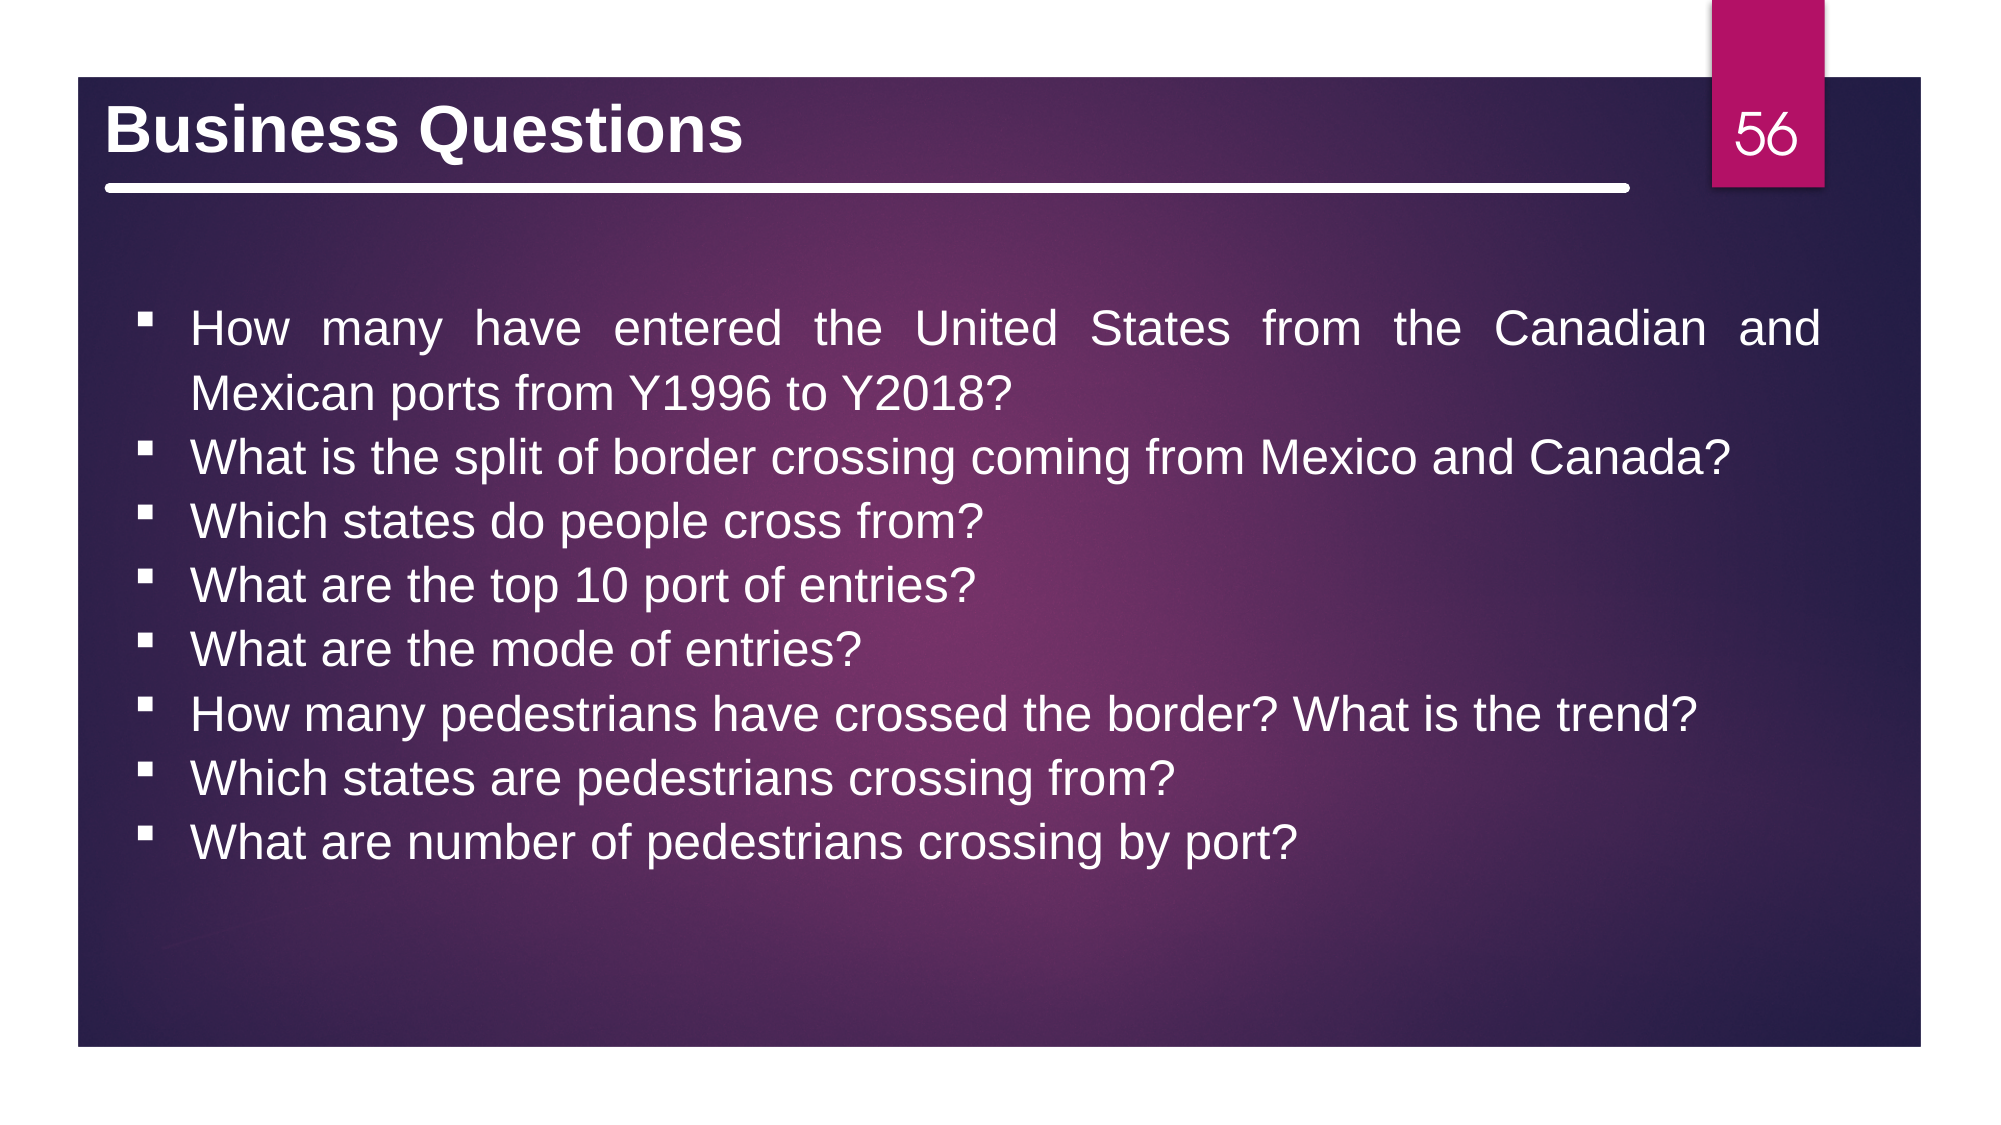

56
Business Questions
How many have entered the United States from the Canadian and Mexican ports from Y1996 to Y2018?
What is the split of border crossing coming from Mexico and Canada?
Which states do people cross from?
What are the top 10 port of entries?
What are the mode of entries?
How many pedestrians have crossed the border? What is the trend?
Which states are pedestrians crossing from?
What are number of pedestrians crossing by port?